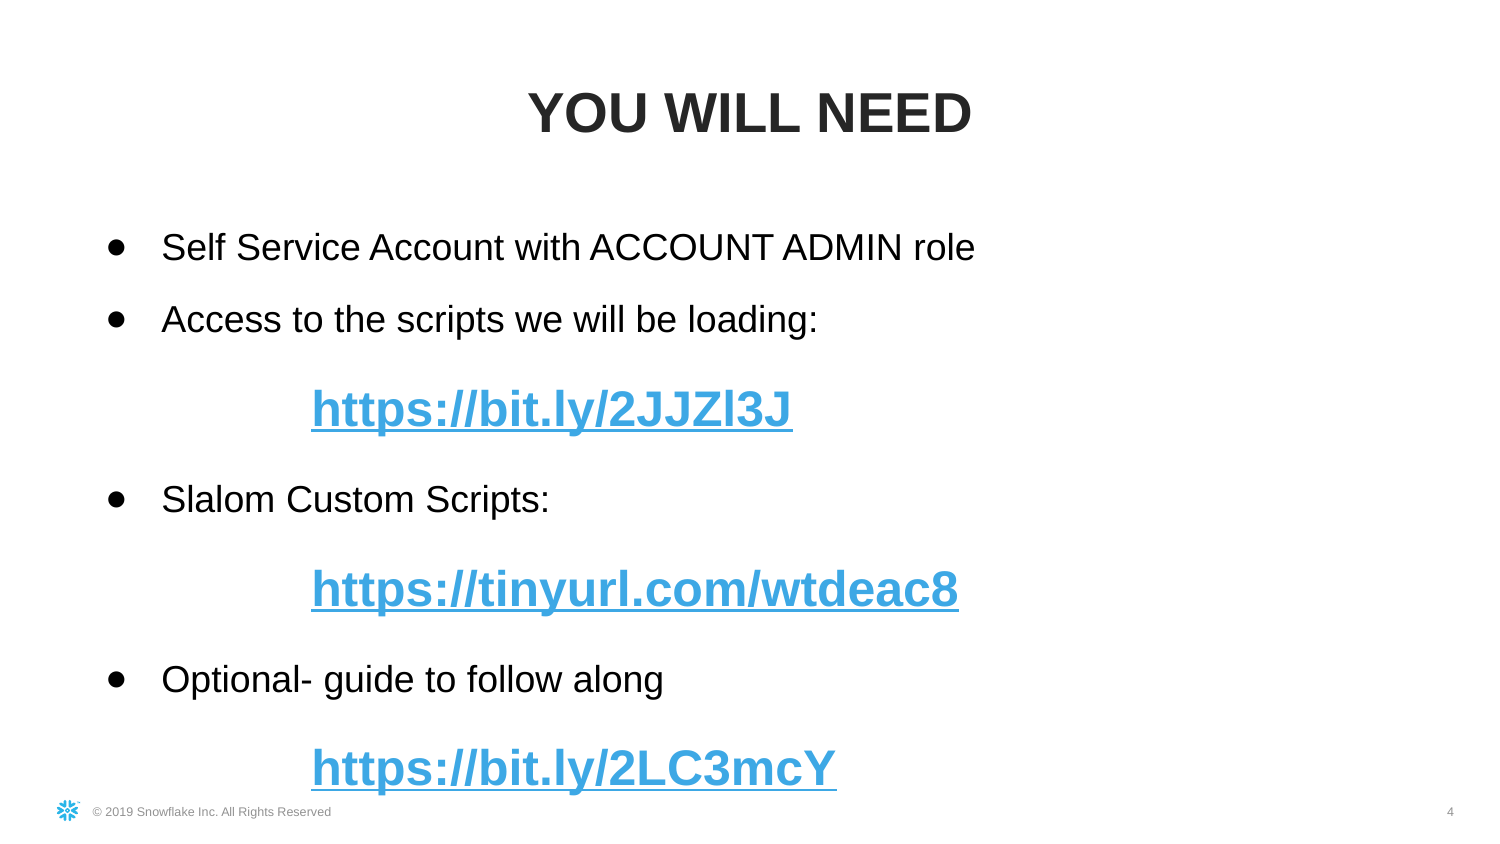

YOU WILL NEED
Self Service Account with ACCOUNT ADMIN role

Access to the scripts we will be loading:

https://bit.ly/2JJZl3J

Slalom Custom Scripts:

https://tinyurl.com/wtdeac8

Optional- guide to follow along

https://bit.ly/2LC3mcY

4